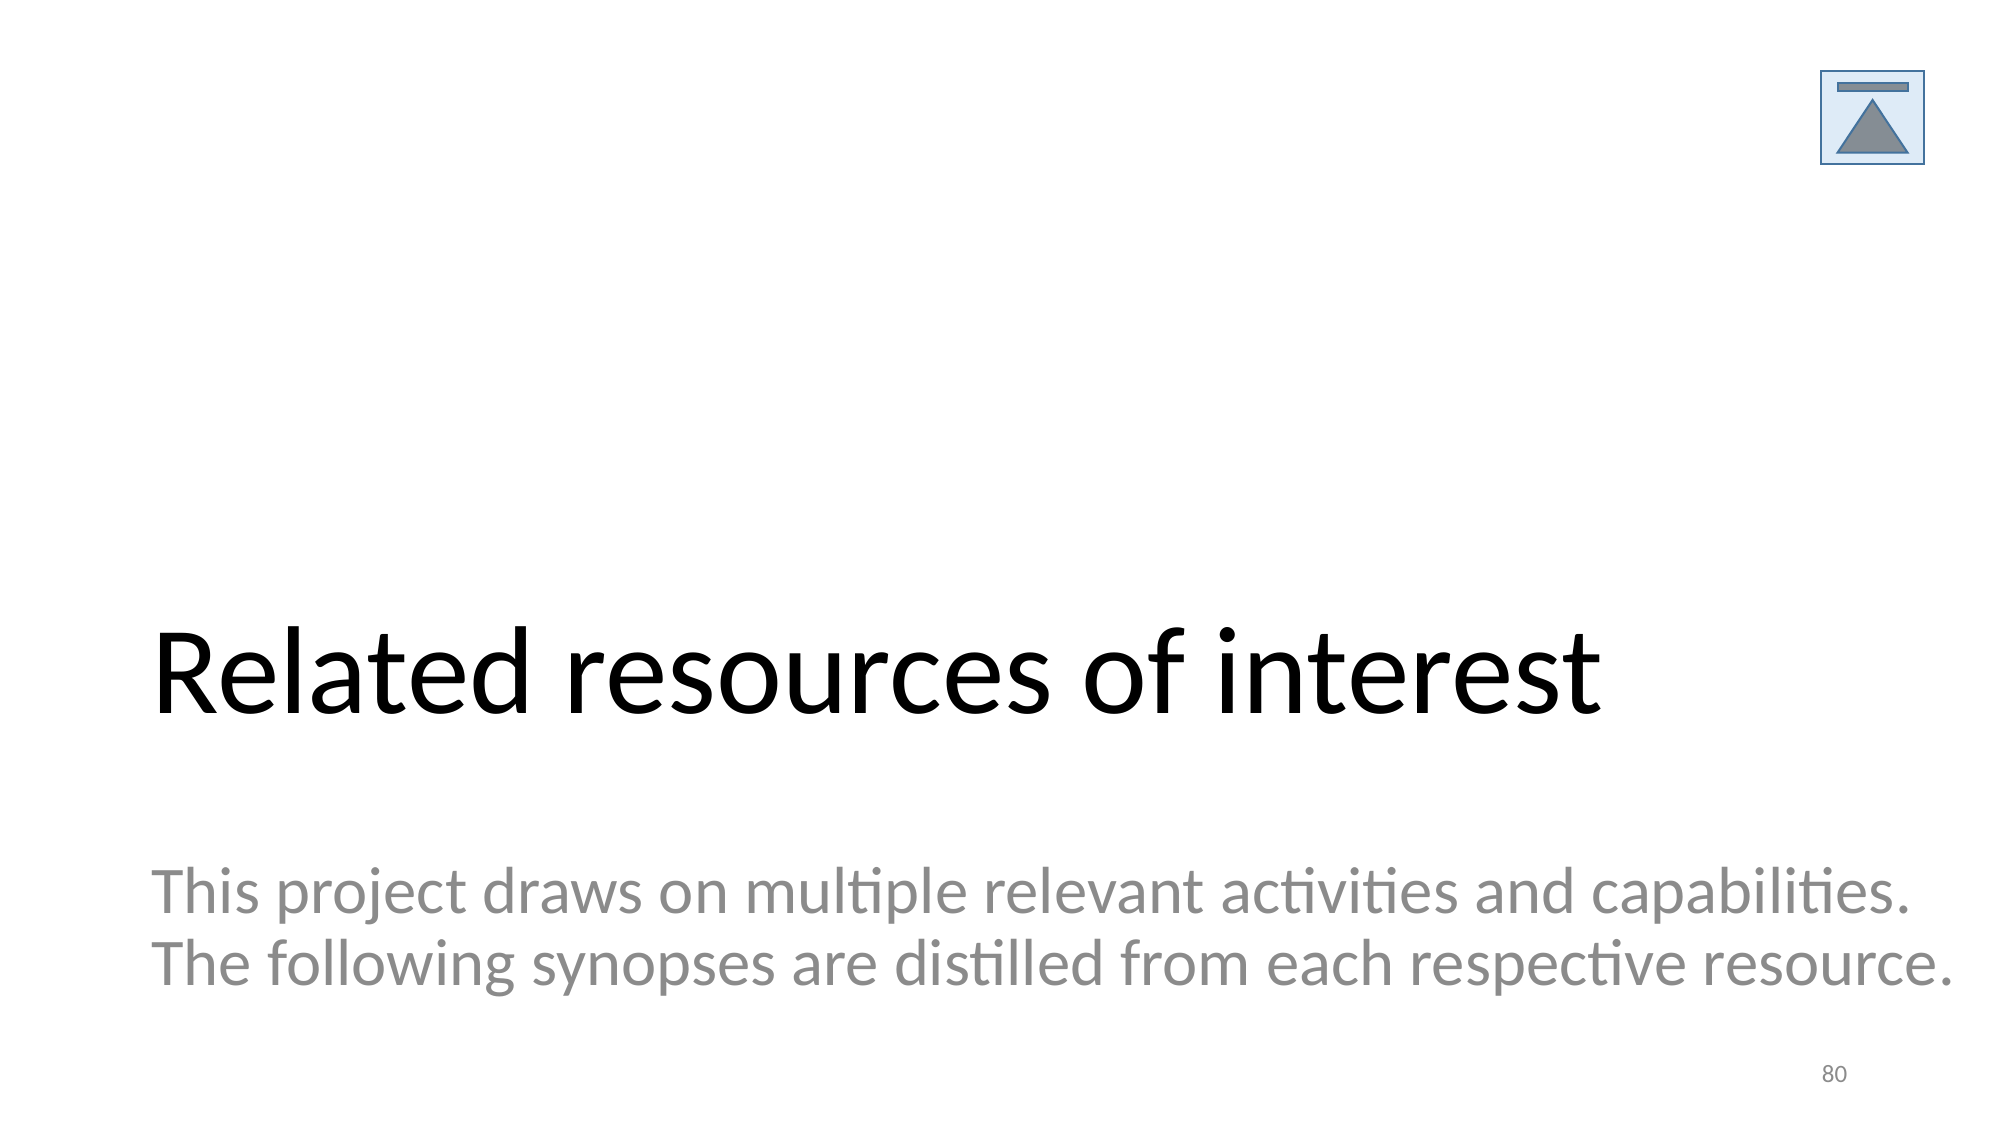

# Related resources of interest
This project draws on multiple relevant activities and capabilities. The following synopses are distilled from each respective resource.
80